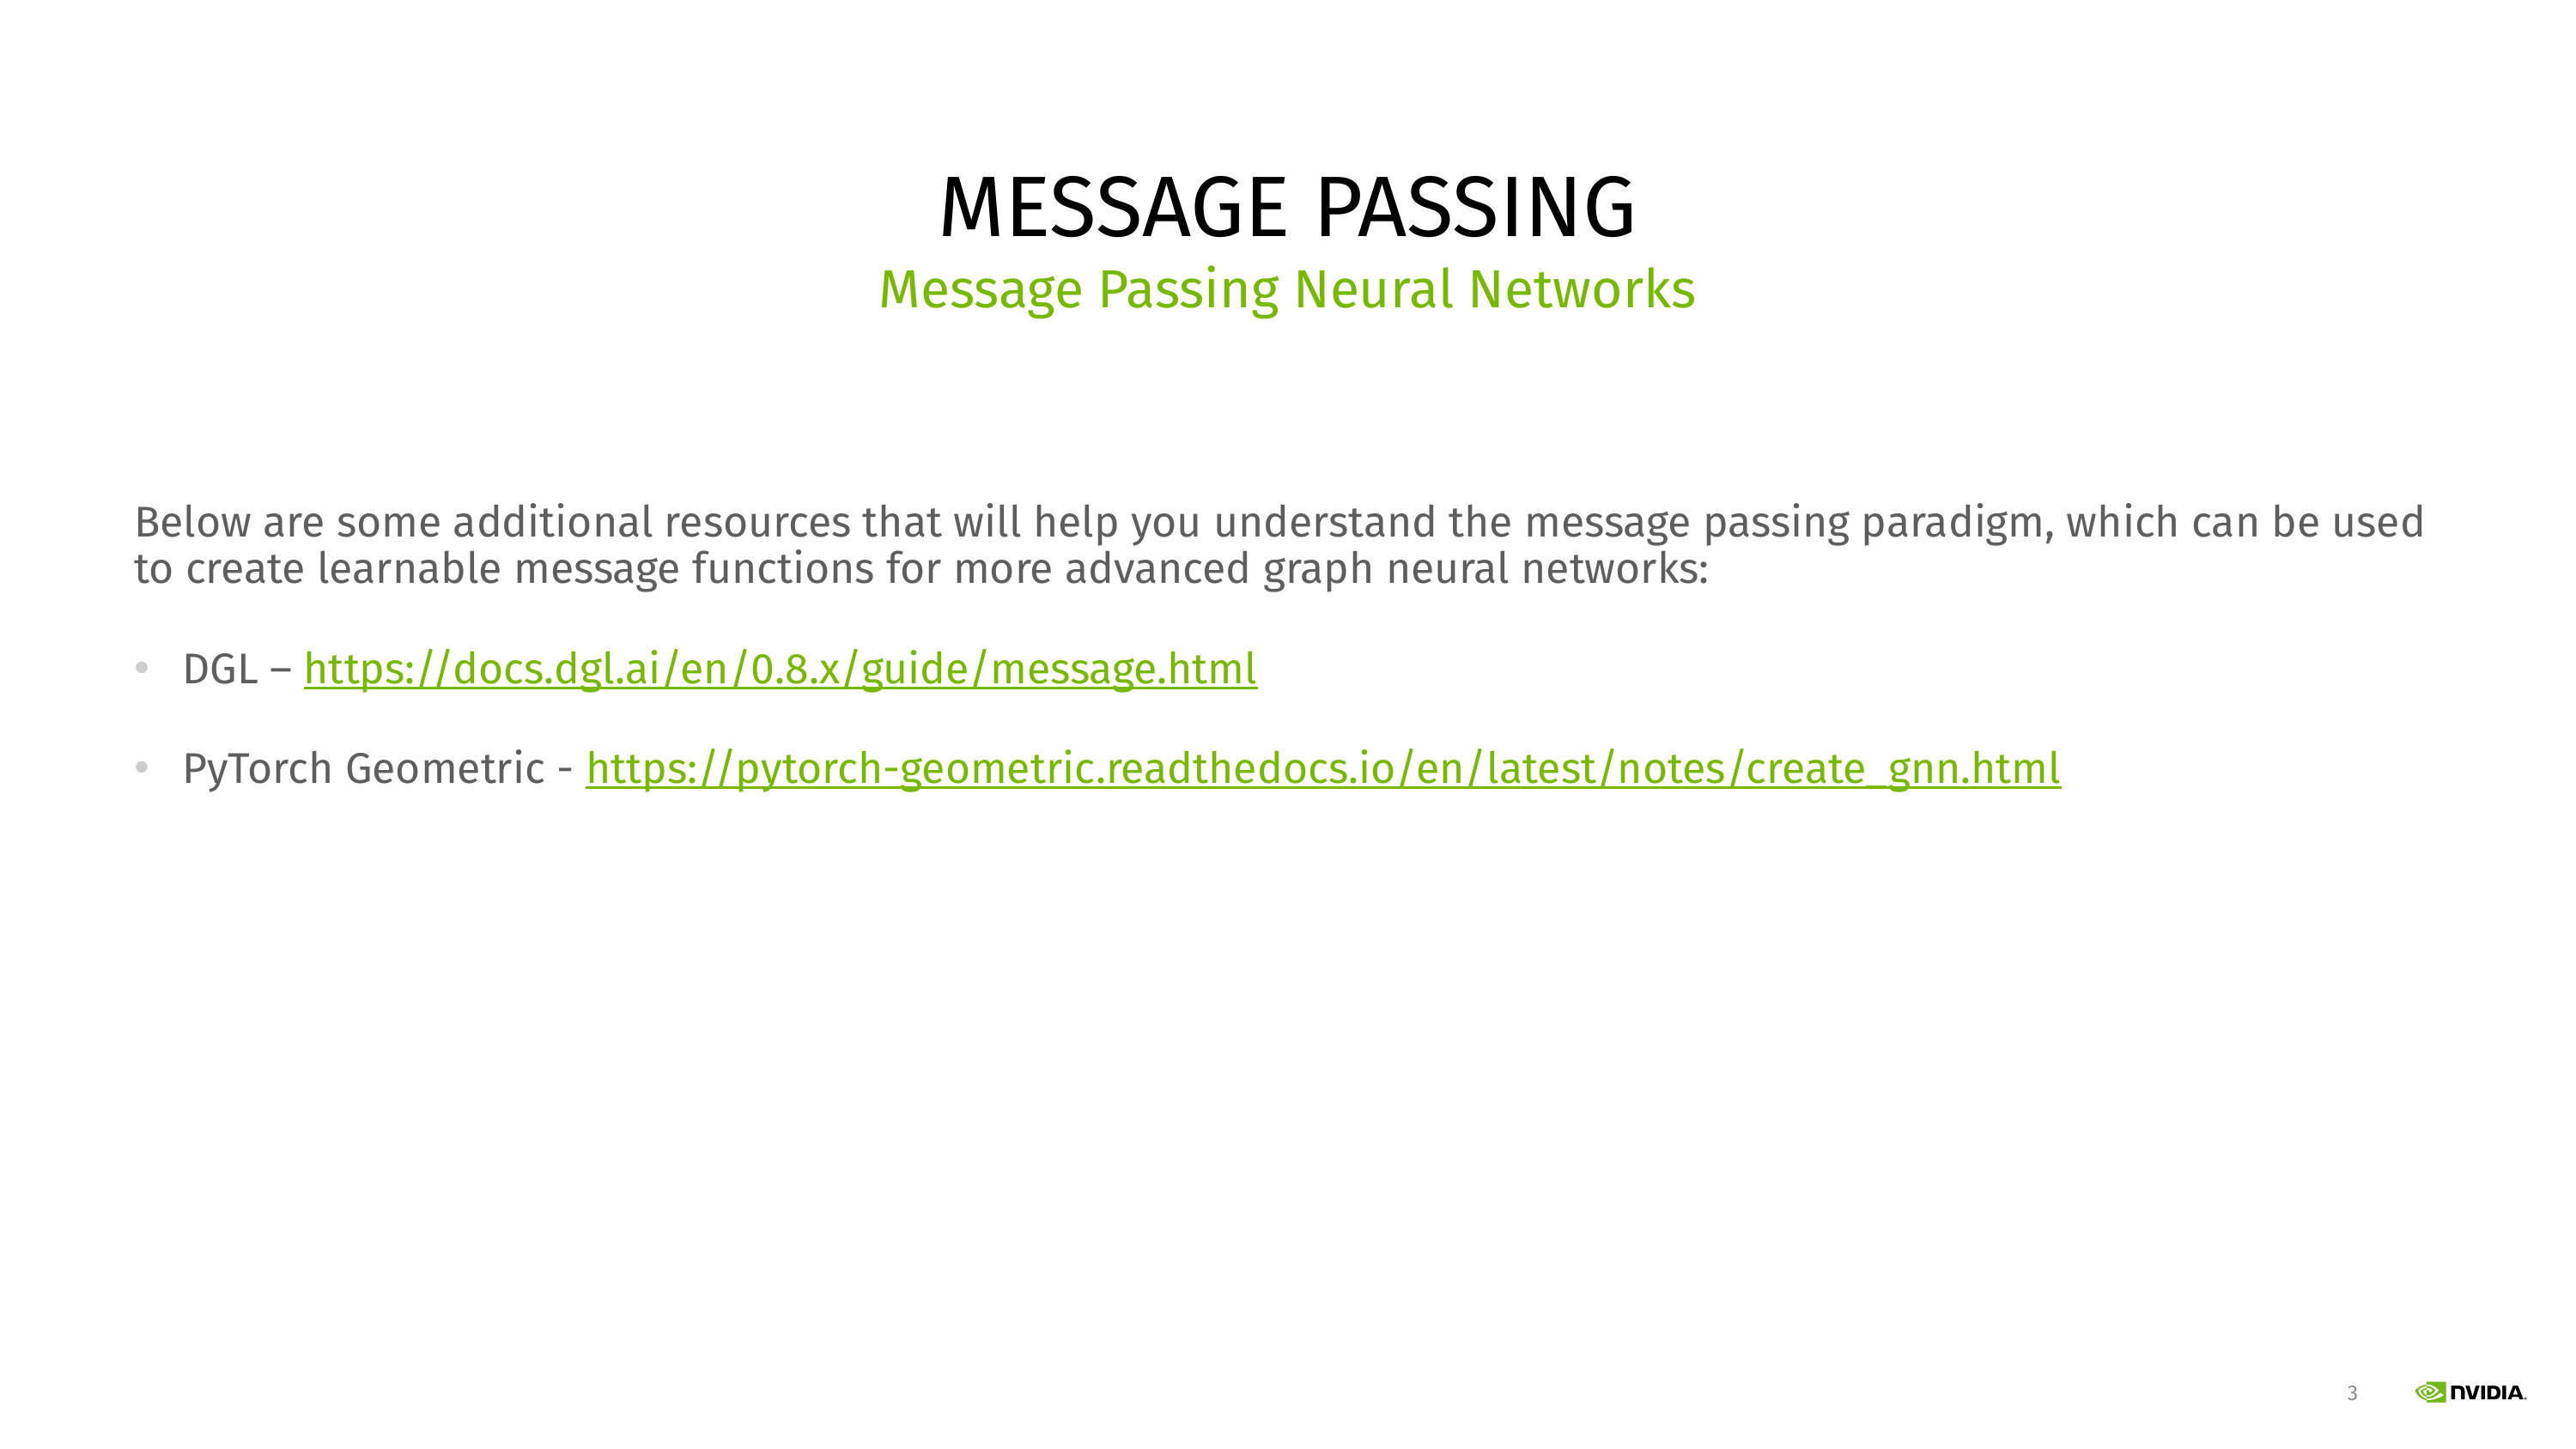

# Message Passing
Message Passing Neural Networks
Below are some additional resources that will help you understand the message passing paradigm, which can be used to create learnable message functions for more advanced graph neural networks:
DGL – https://docs.dgl.ai/en/0.8.x/guide/message.html
PyTorch Geometric - https://pytorch-geometric.readthedocs.io/en/latest/notes/create_gnn.html